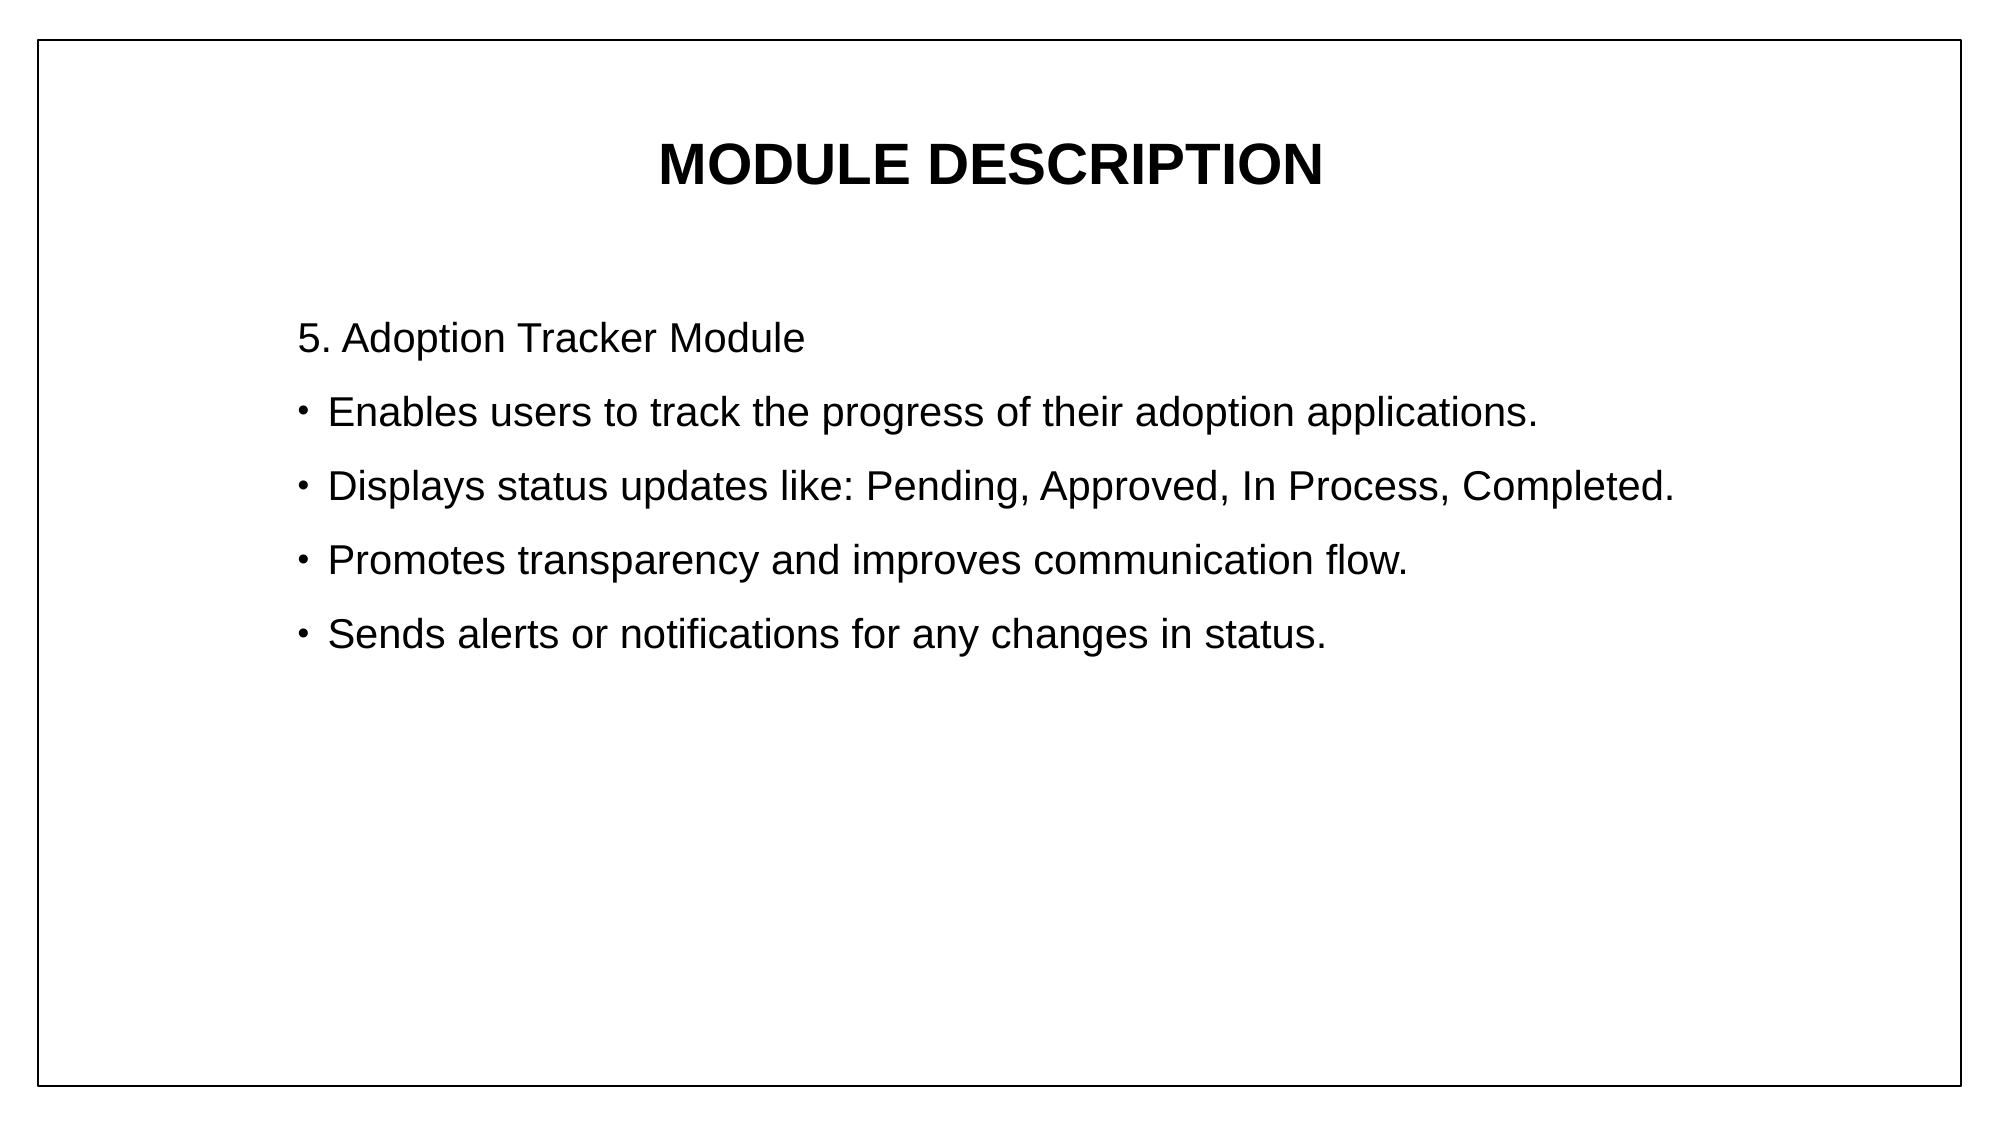

MODULE DESCRIPTION
5. Adoption Tracker Module
Enables users to track the progress of their adoption applications.
Displays status updates like: Pending, Approved, In Process, Completed.
Promotes transparency and improves communication flow.
Sends alerts or notifications for any changes in status.